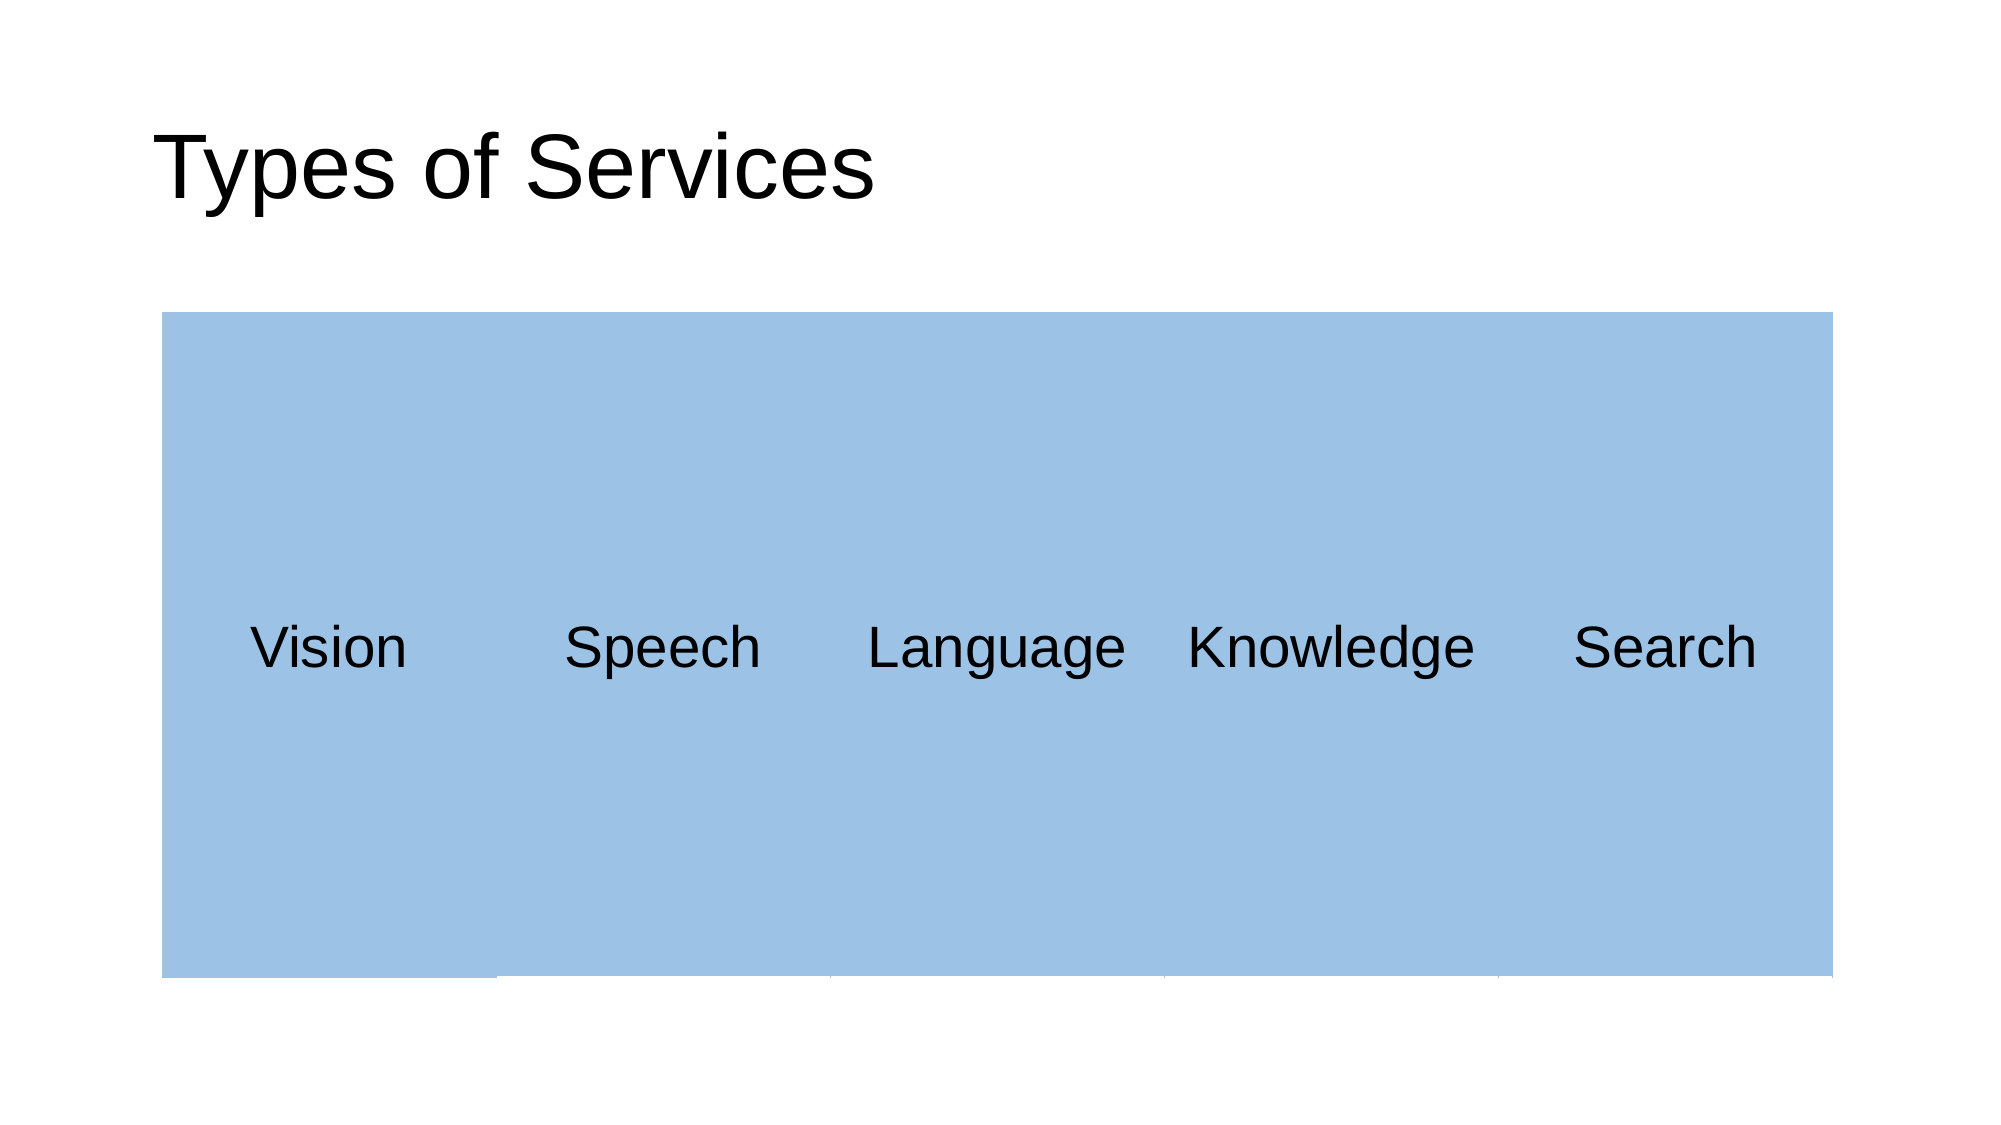

# Types of Services
| Vision | Speech | Language | Knowledge | Search |
| --- | --- | --- | --- | --- |